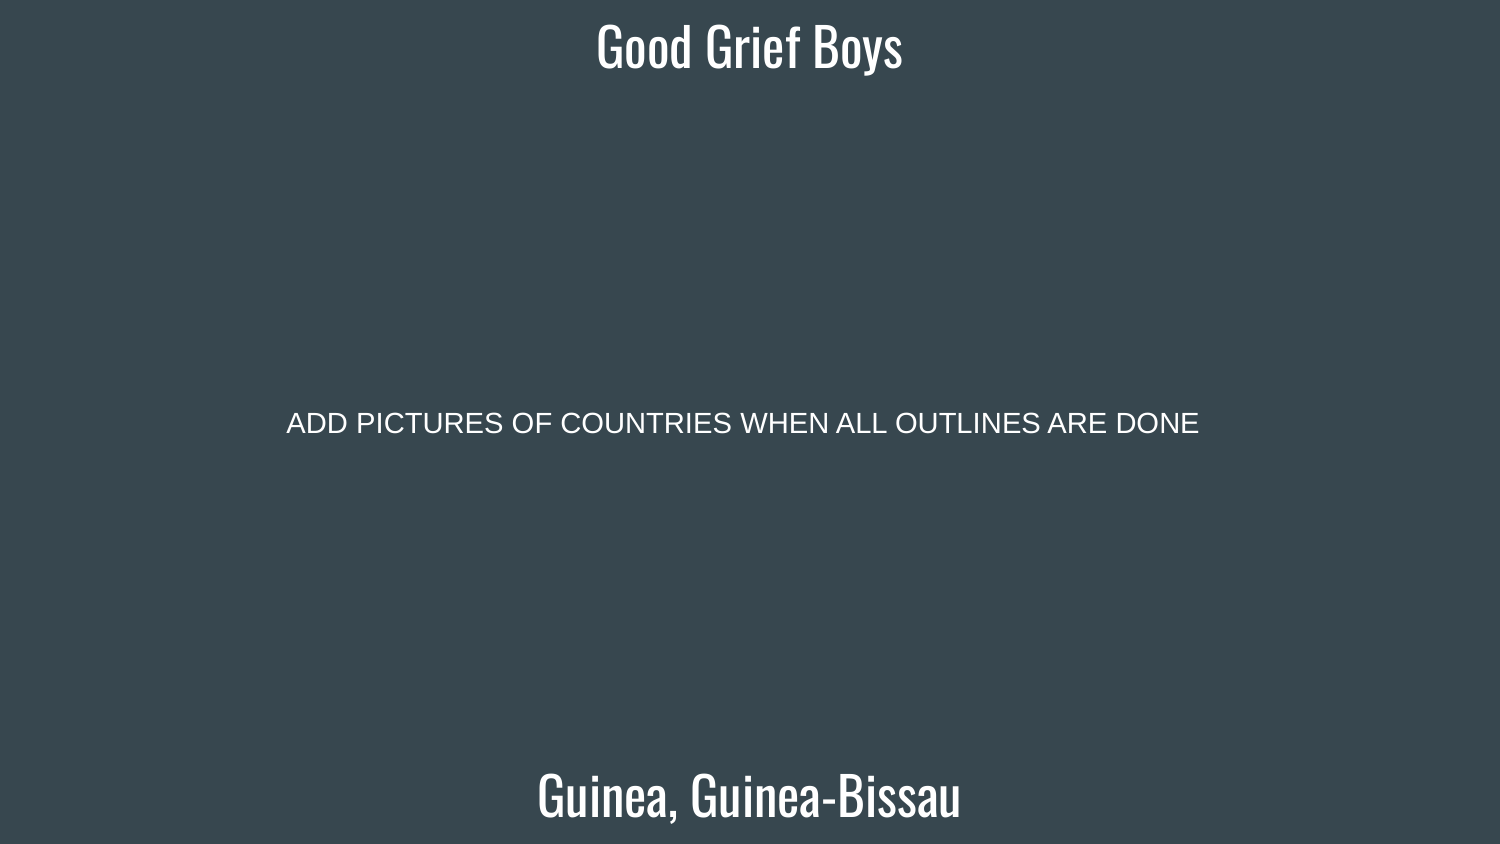

# Good Grief Boys
ADD PICTURES OF COUNTRIES WHEN ALL OUTLINES ARE DONE
Guinea, Guinea-Bissau